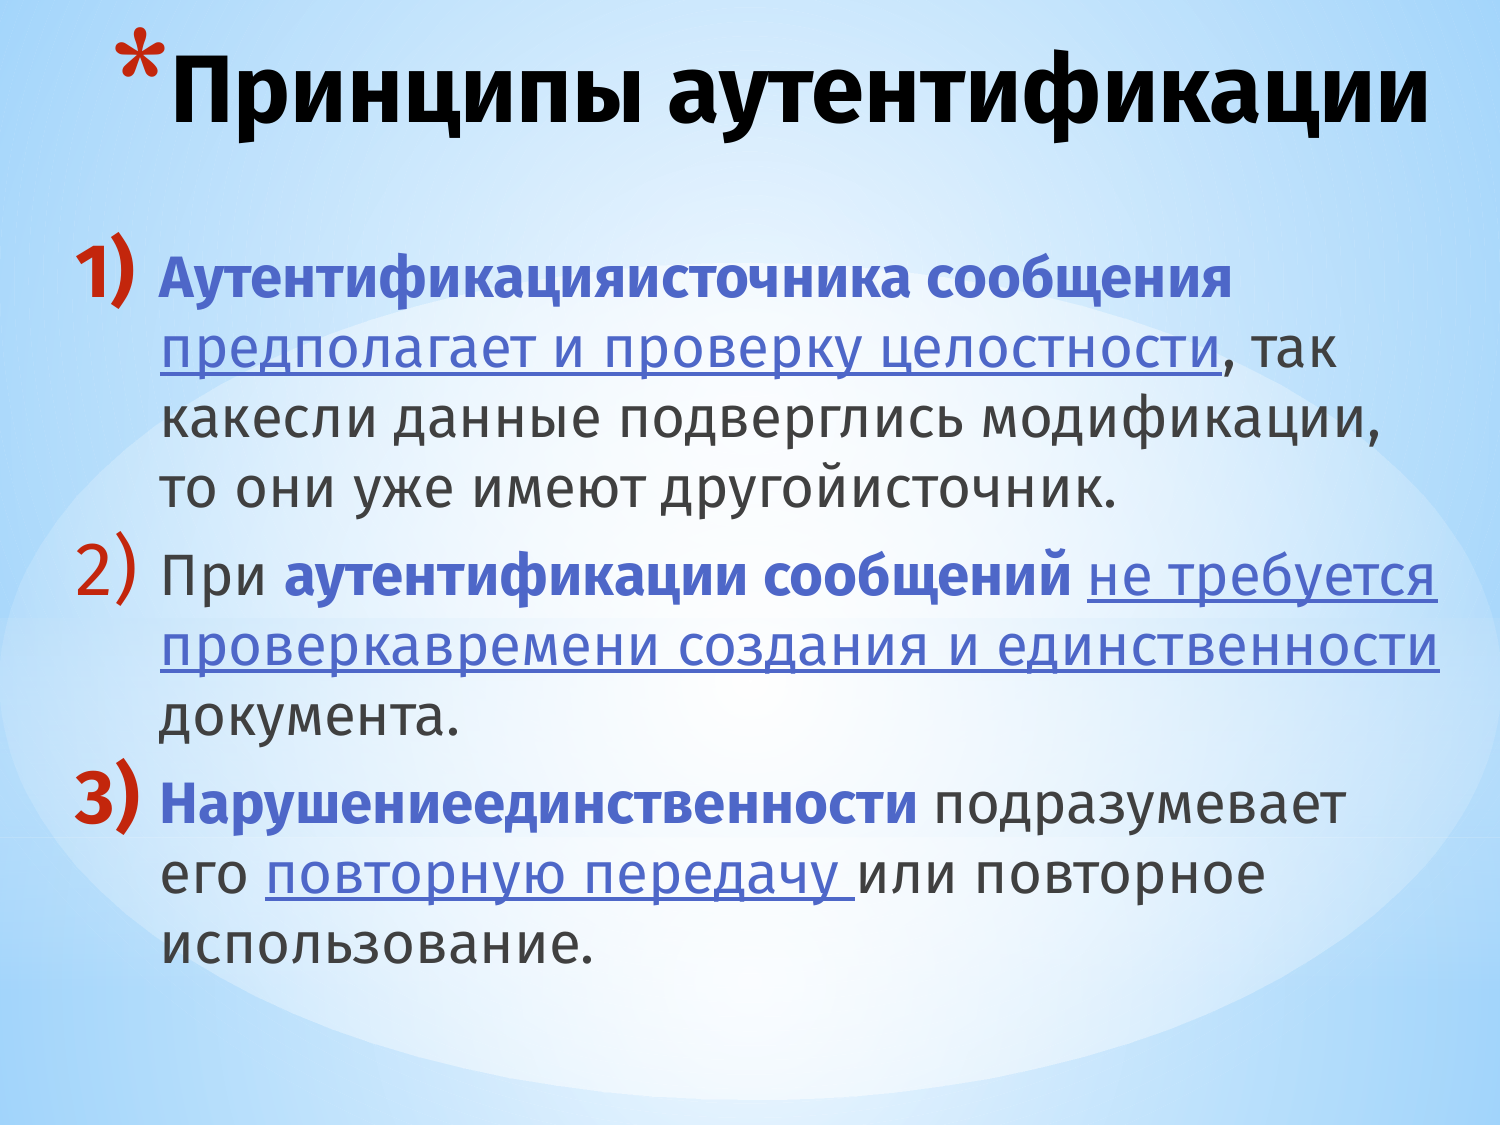

# Принципы аутентификации
Аутентификация источника сообщения предполагает и проверку целостности, так как если данные подверглись модификации, то они уже имеют другой источник.
При аутентификации сообщений не требуется проверка времени создания и единственности документа.
Нарушение единственности подразумевает его повторную передачу или повторное использование.